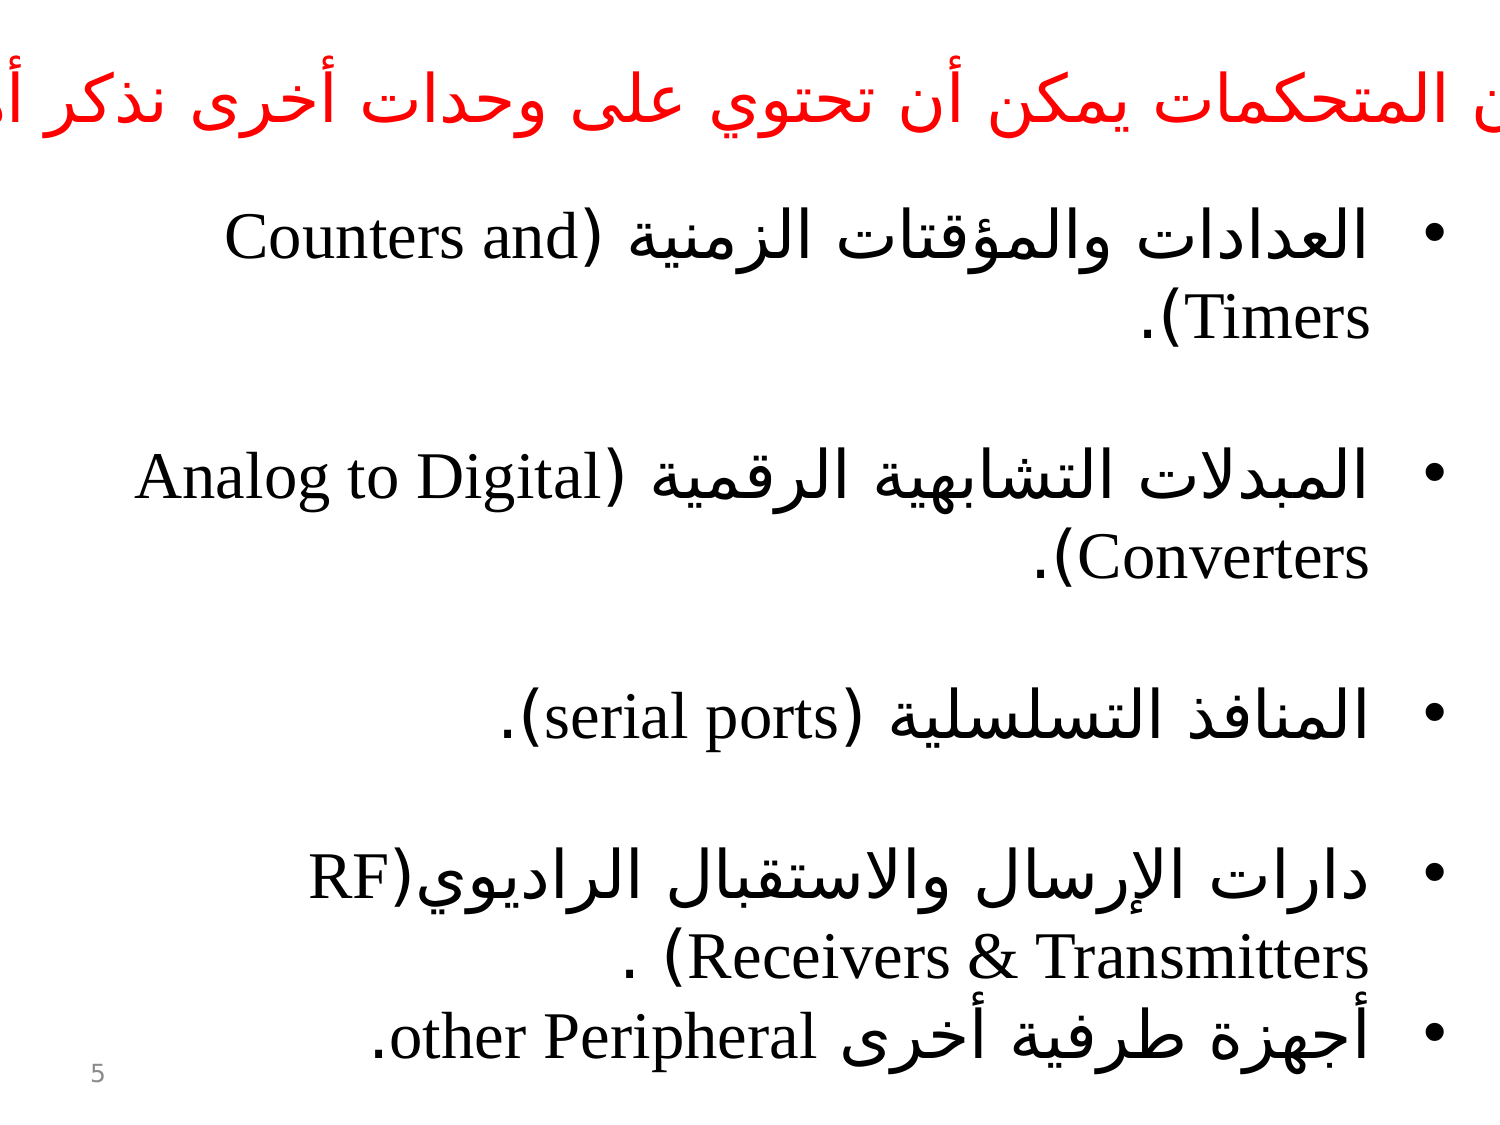

كما أن المتحكمات يمكن أن تحتوي على وحدات أخرى نذكر أهمها:
العدادات والمؤقتات الزمنية (Counters and Timers).

المبدلات التشابهية الرقمية (Analog to Digital Converters).

المنافذ التسلسلية (serial ports).

دارات الإرسال والاستقبال الراديوي(RF Receivers & Transmitters) .
أجهزة طرفية أخرى other Peripheral.

5